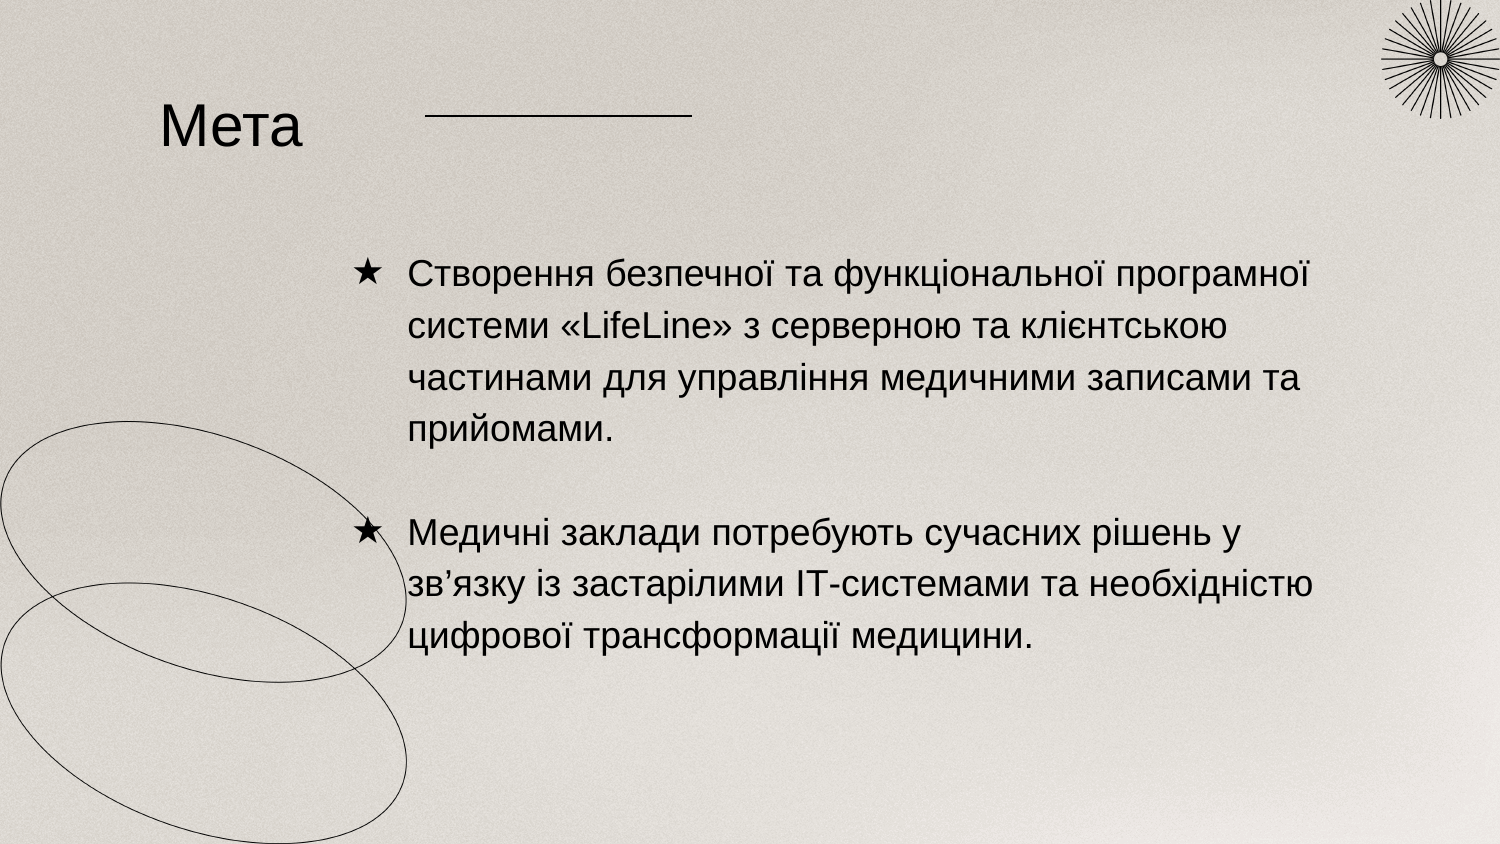

Мета

Створення безпечної та функціональної програмної системи «LifeLine» з серверною та клієнтською частинами для управління медичними записами та прийомами.

Медичні заклади потребують сучасних рішень у зв’язку із застарілими ІТ-системами та необхідністю цифрової трансформації медицини.